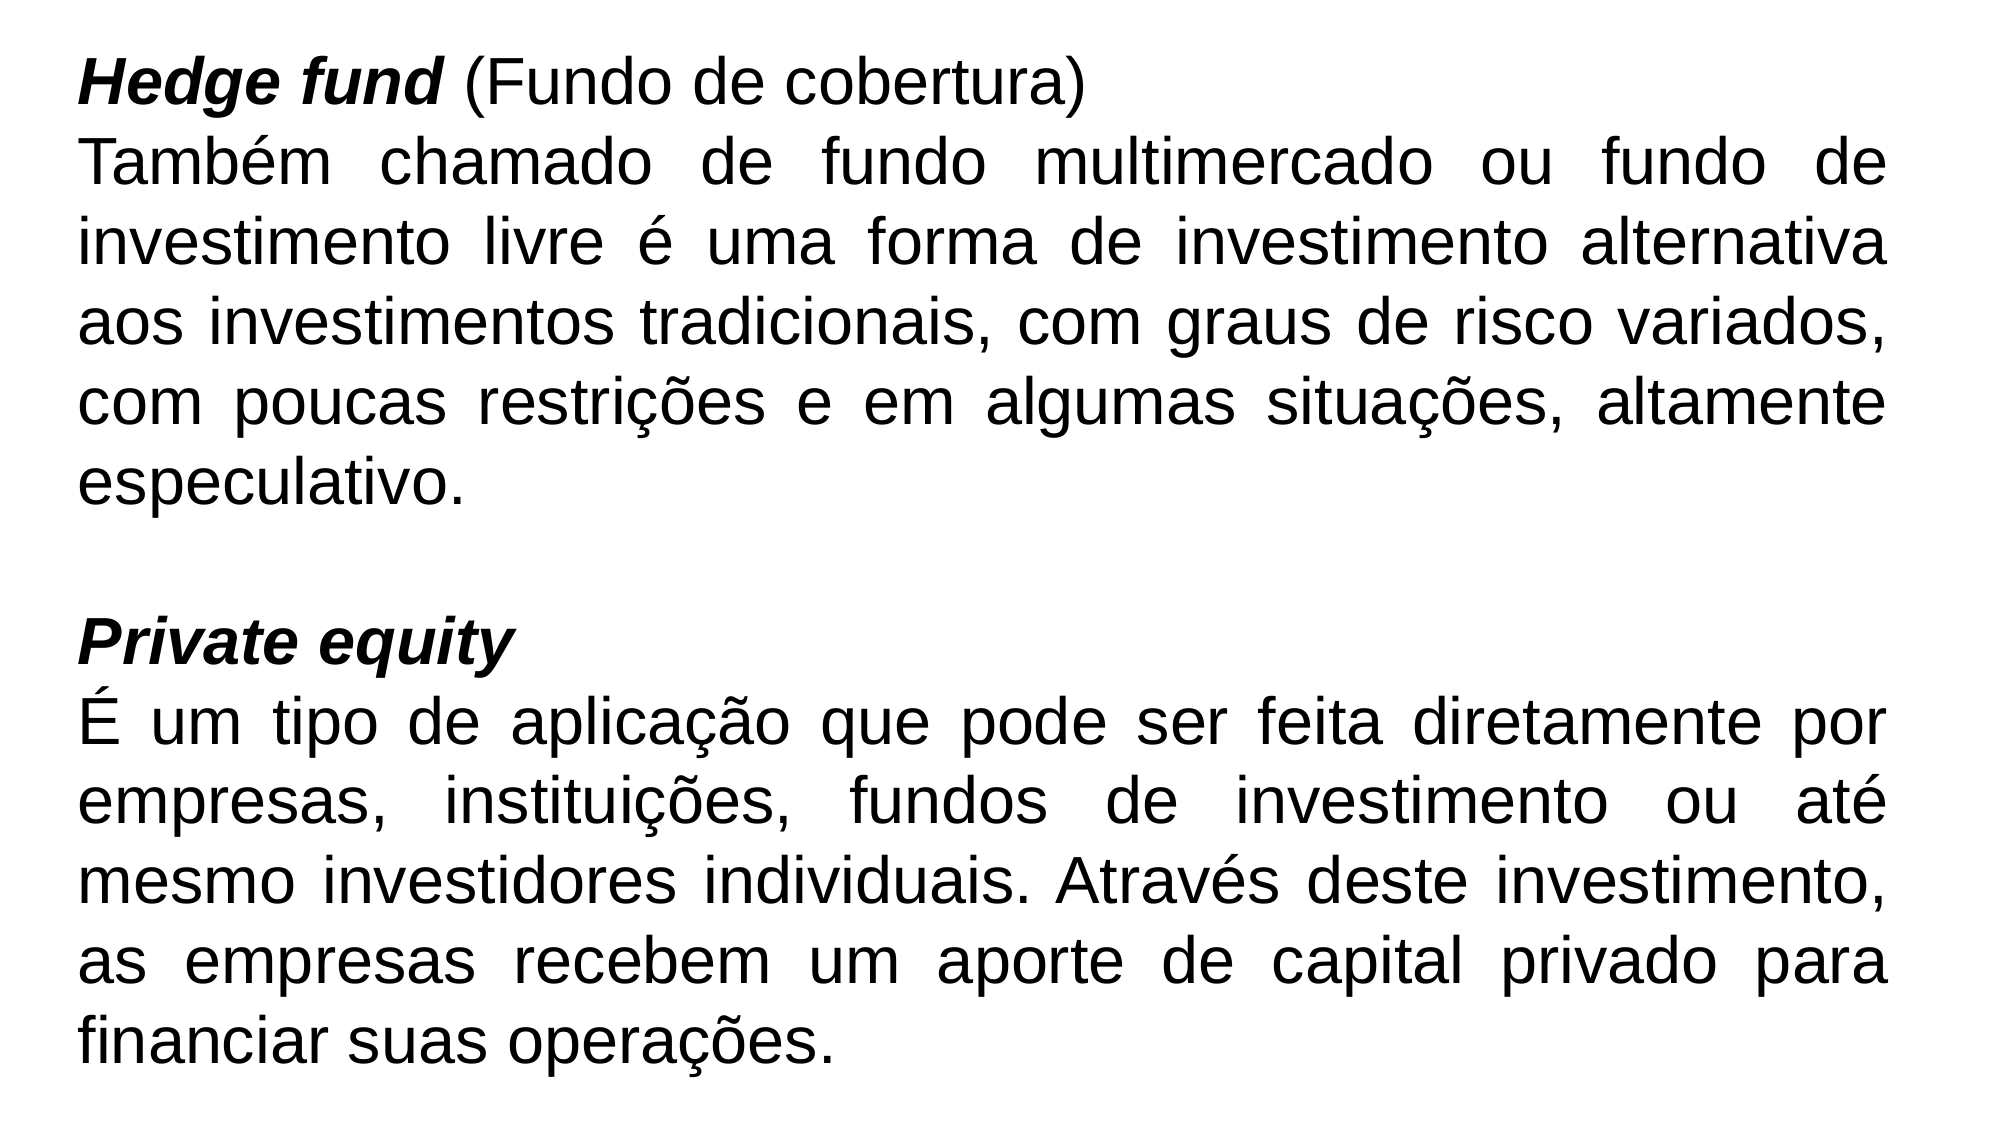

Hedge fund (Fundo de cobertura)
Também chamado de fundo multimercado ou fundo de investimento livre é uma forma de investimento alternativa aos investimentos tradicionais, com graus de risco variados, com poucas restrições e em algumas situações, altamente especulativo.

Private equity
É um tipo de aplicação que pode ser feita diretamente por empresas, instituições, fundos de investimento ou até mesmo investidores individuais. Através deste investimento, as empresas recebem um aporte de capital privado para financiar suas operações.